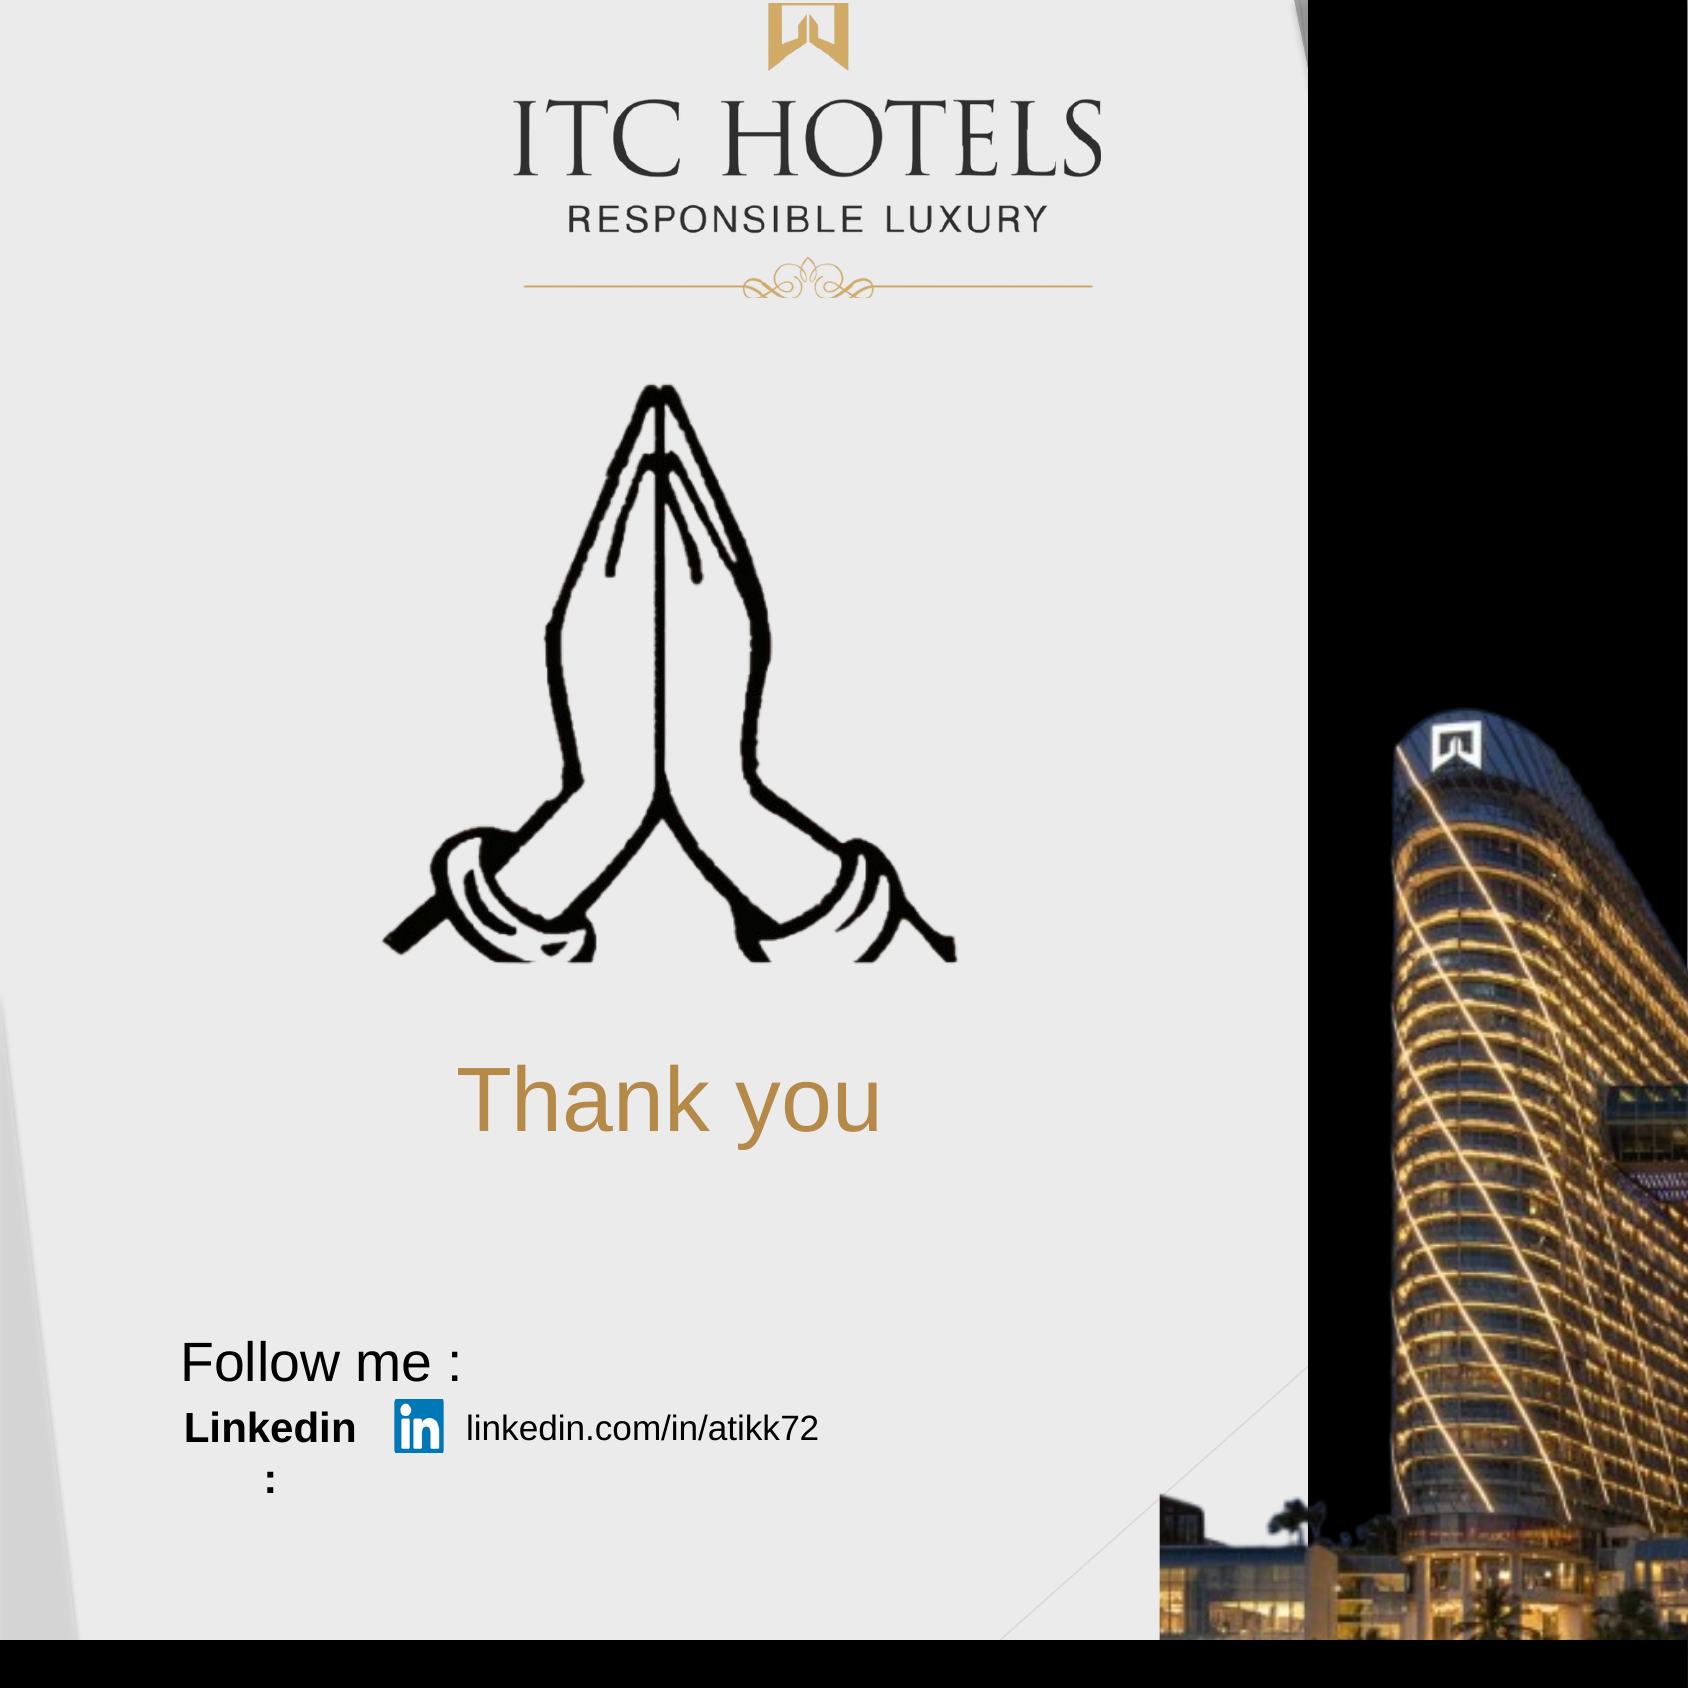

Thank you
Follow me :

Linkedin:
linkedin.com/in/atikk72